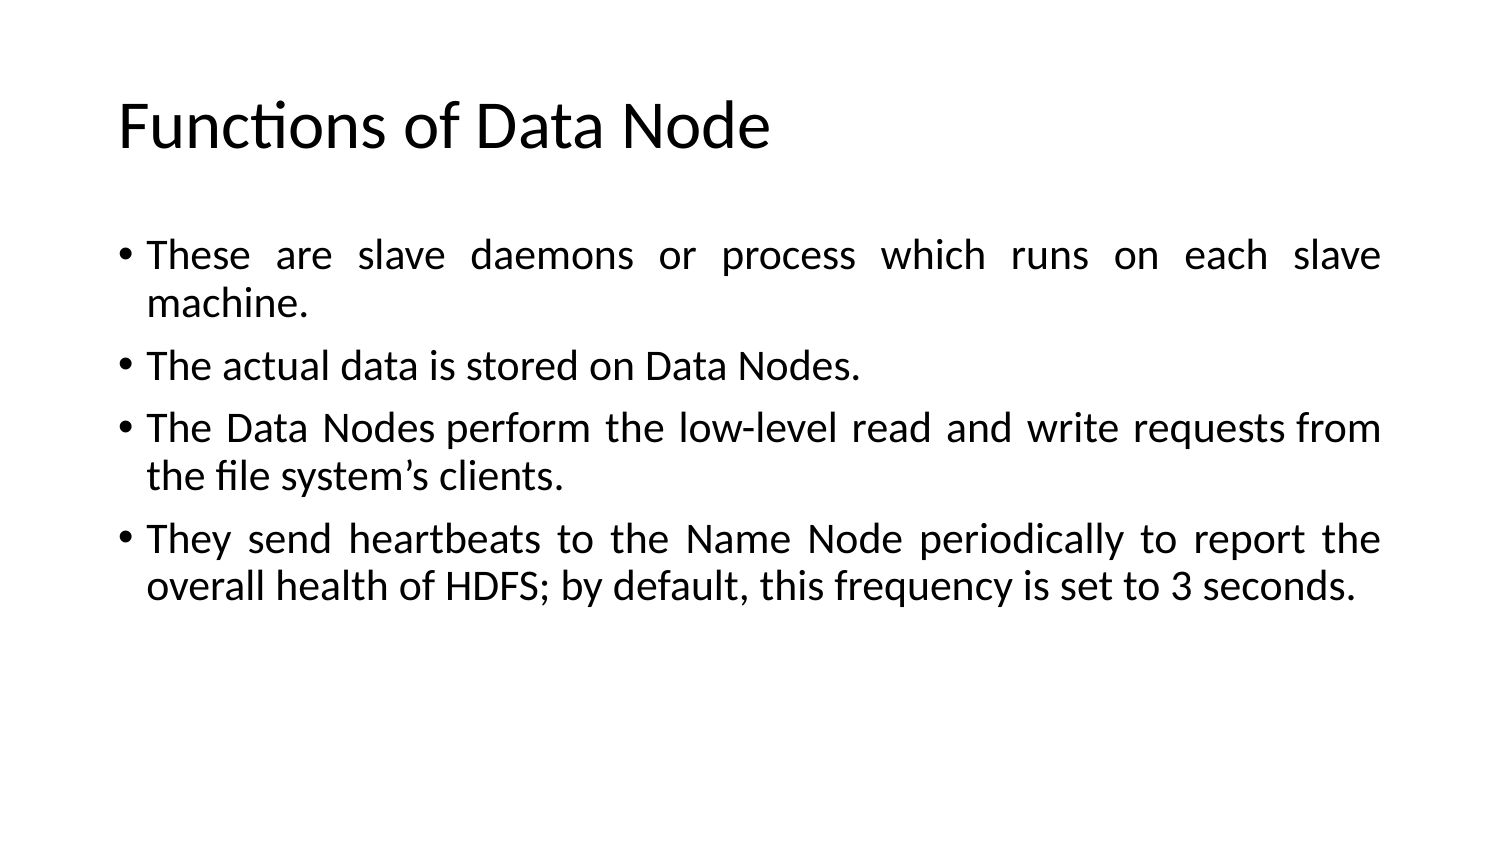

# Functions of Data Node
These are slave daemons or process which runs on each slave machine.
The actual data is stored on Data Nodes.
The Data Nodes perform the low-level read and write requests from the file system’s clients.
They send heartbeats to the Name Node periodically to report the overall health of HDFS; by default, this frequency is set to 3 seconds.